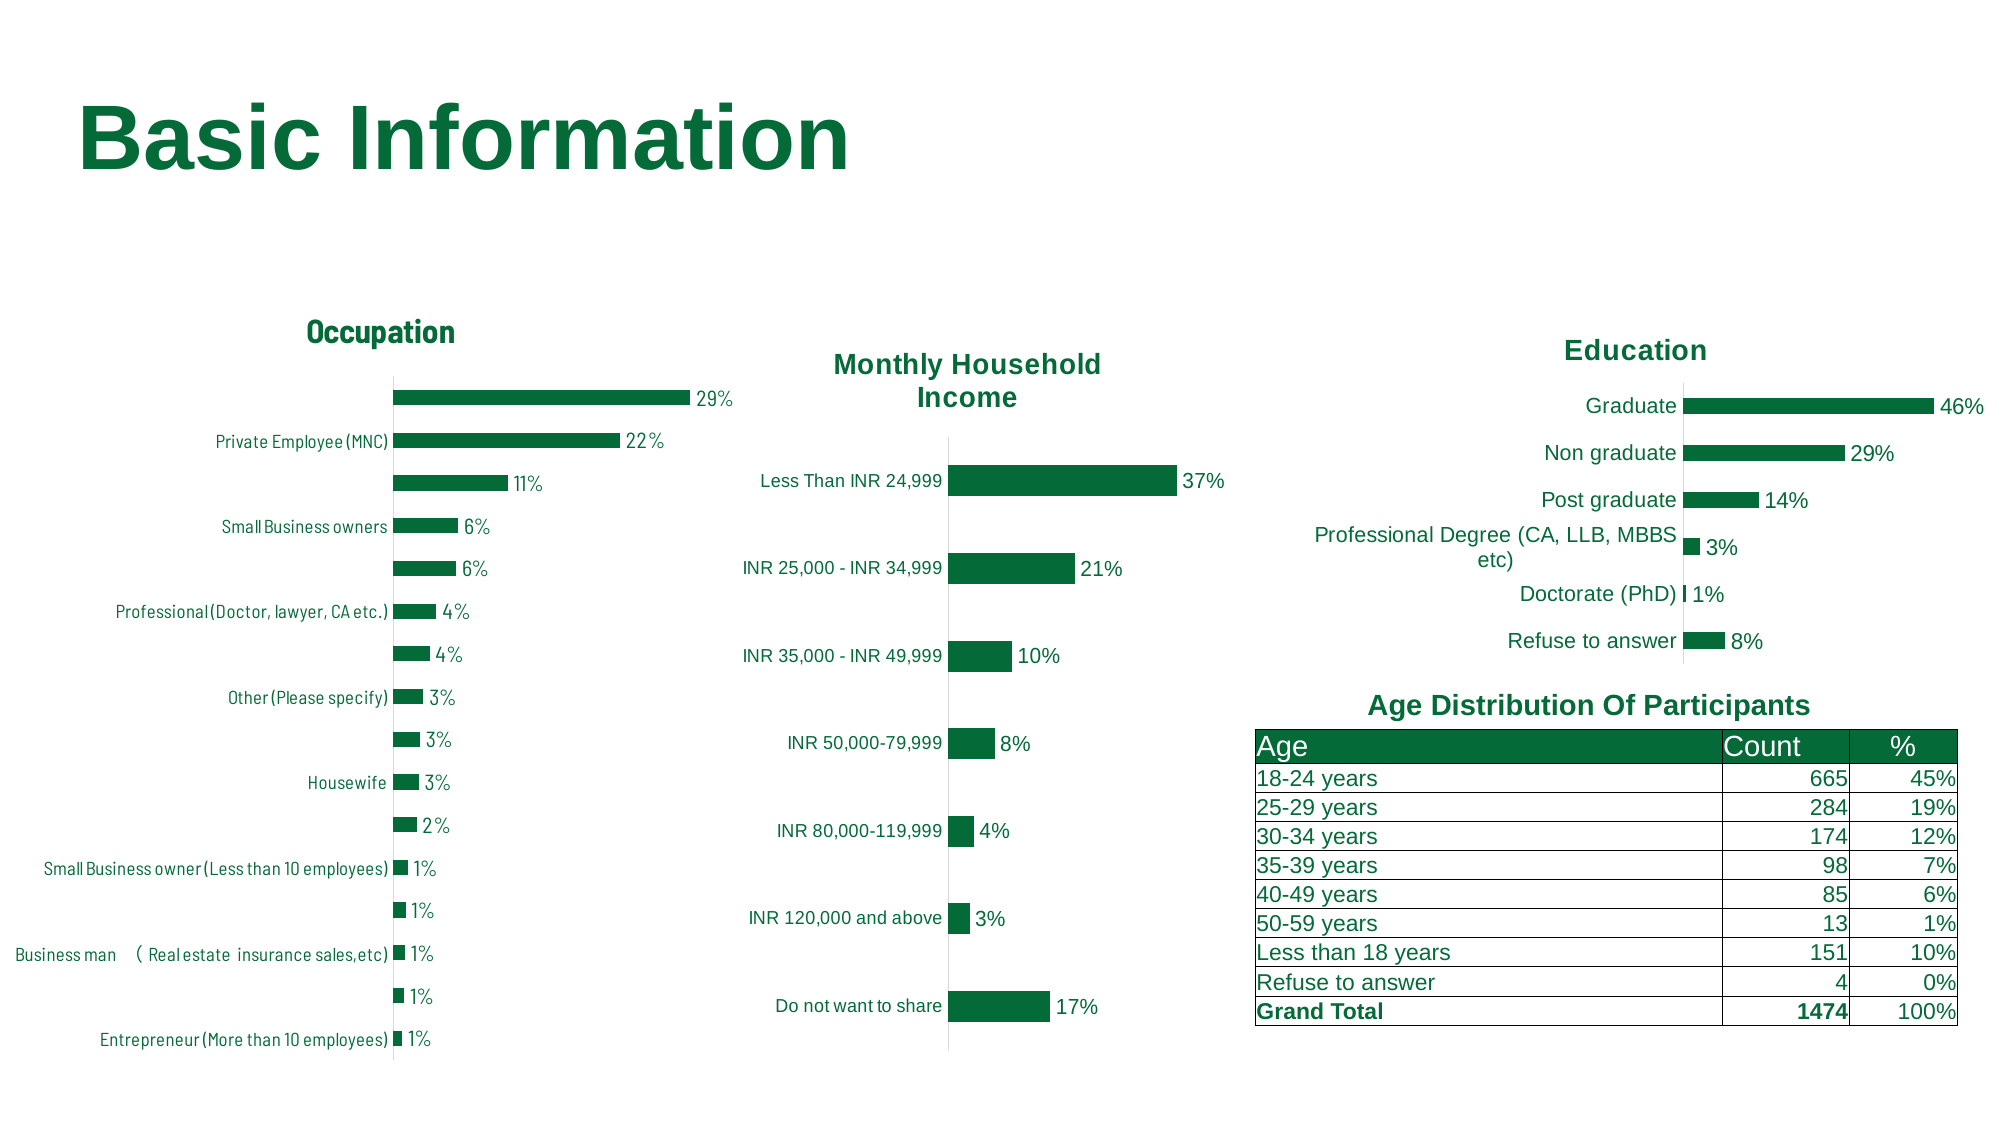

# Basic Information

### Chart: Occupation

| Category |  |
|---|---|
| Entrepreneur (More than 10 employees) | 0.008819538670284939 |
| Farming and Agriculture | 0.010854816824966078 |
| Business man （Real estate  insurance sales,etc) | 0.011533242876526458 |
| General workers (waiters etc.) | 0.012211668928086838 |
| Small Business owner (Less than 10 employees) | 0.014246947082767978 |
| Senior + Middle level Management in office | 0.023066485753052916 |
| Housewife | 0.025101763907734057 |
| Workers – Drivers (Uber/Ola/Rapido/Auto), Delivery people(Zomato, Swiggy, Flipkart, Amazon etc), Sales promotors in retail. | 0.026458616010854818 |
| Other (Please specify) | 0.029850746268656716 |
| Workers - manufacturing, maintenance, construction, transportation etc | 0.03595658073270014 |
| Professional (Doctor, lawyer, CA etc.) | 0.042740841248303935 |
| Government employee | 0.06241519674355495 |
| Small Business owners | 0.06445047489823609 |
| School Student | 0.11329715061058344 |
| Private Employee (MNC) | 0.22455902306648576 |
| College Student | 0.2944369063772049 |

### Chart: Education

| Category |  |
|---|---|
| Refuse to answer | 0.07598371777476255 |
| Doctorate (PhD) | 0.005427408412483039 |
| Professional Degree (CA, LLB, MBBS etc) | 0.030529172320217096 |
| Post graduate | 0.13704206241519673 |
| Non graduate | 0.2937584803256445 |
| Graduate | 0.45725915875169604 |

### Chart: Monthly Household Income

| Category |  |
|---|---|
| Do not want to share | 0.16621438263229307 |
| INR 120,000 and above | 0.03459972862957938 |
| INR 80,000-119,999 | 0.041383989145183174 |
| INR 50,000-79,999 | 0.07530529172320218 |
| INR 35,000 - INR 49,999 | 0.10379918588873813 |
| INR 25,000 - INR 34,999 | 0.2062415196743555 |
| Less Than INR 24,999 | 0.3724559023066486 |
Age Distribution Of Participants
| Age | Count | % |
| --- | --- | --- |
| 18-24 years | 665 | 45% |
| 25-29 years | 284 | 19% |
| 30-34 years | 174 | 12% |
| 35-39 years | 98 | 7% |
| 40-49 years | 85 | 6% |
| 50-59 years | 13 | 1% |
| Less than 18 years | 151 | 10% |
| Refuse to answer | 4 | 0% |
| Grand Total | 1474 | 100% |